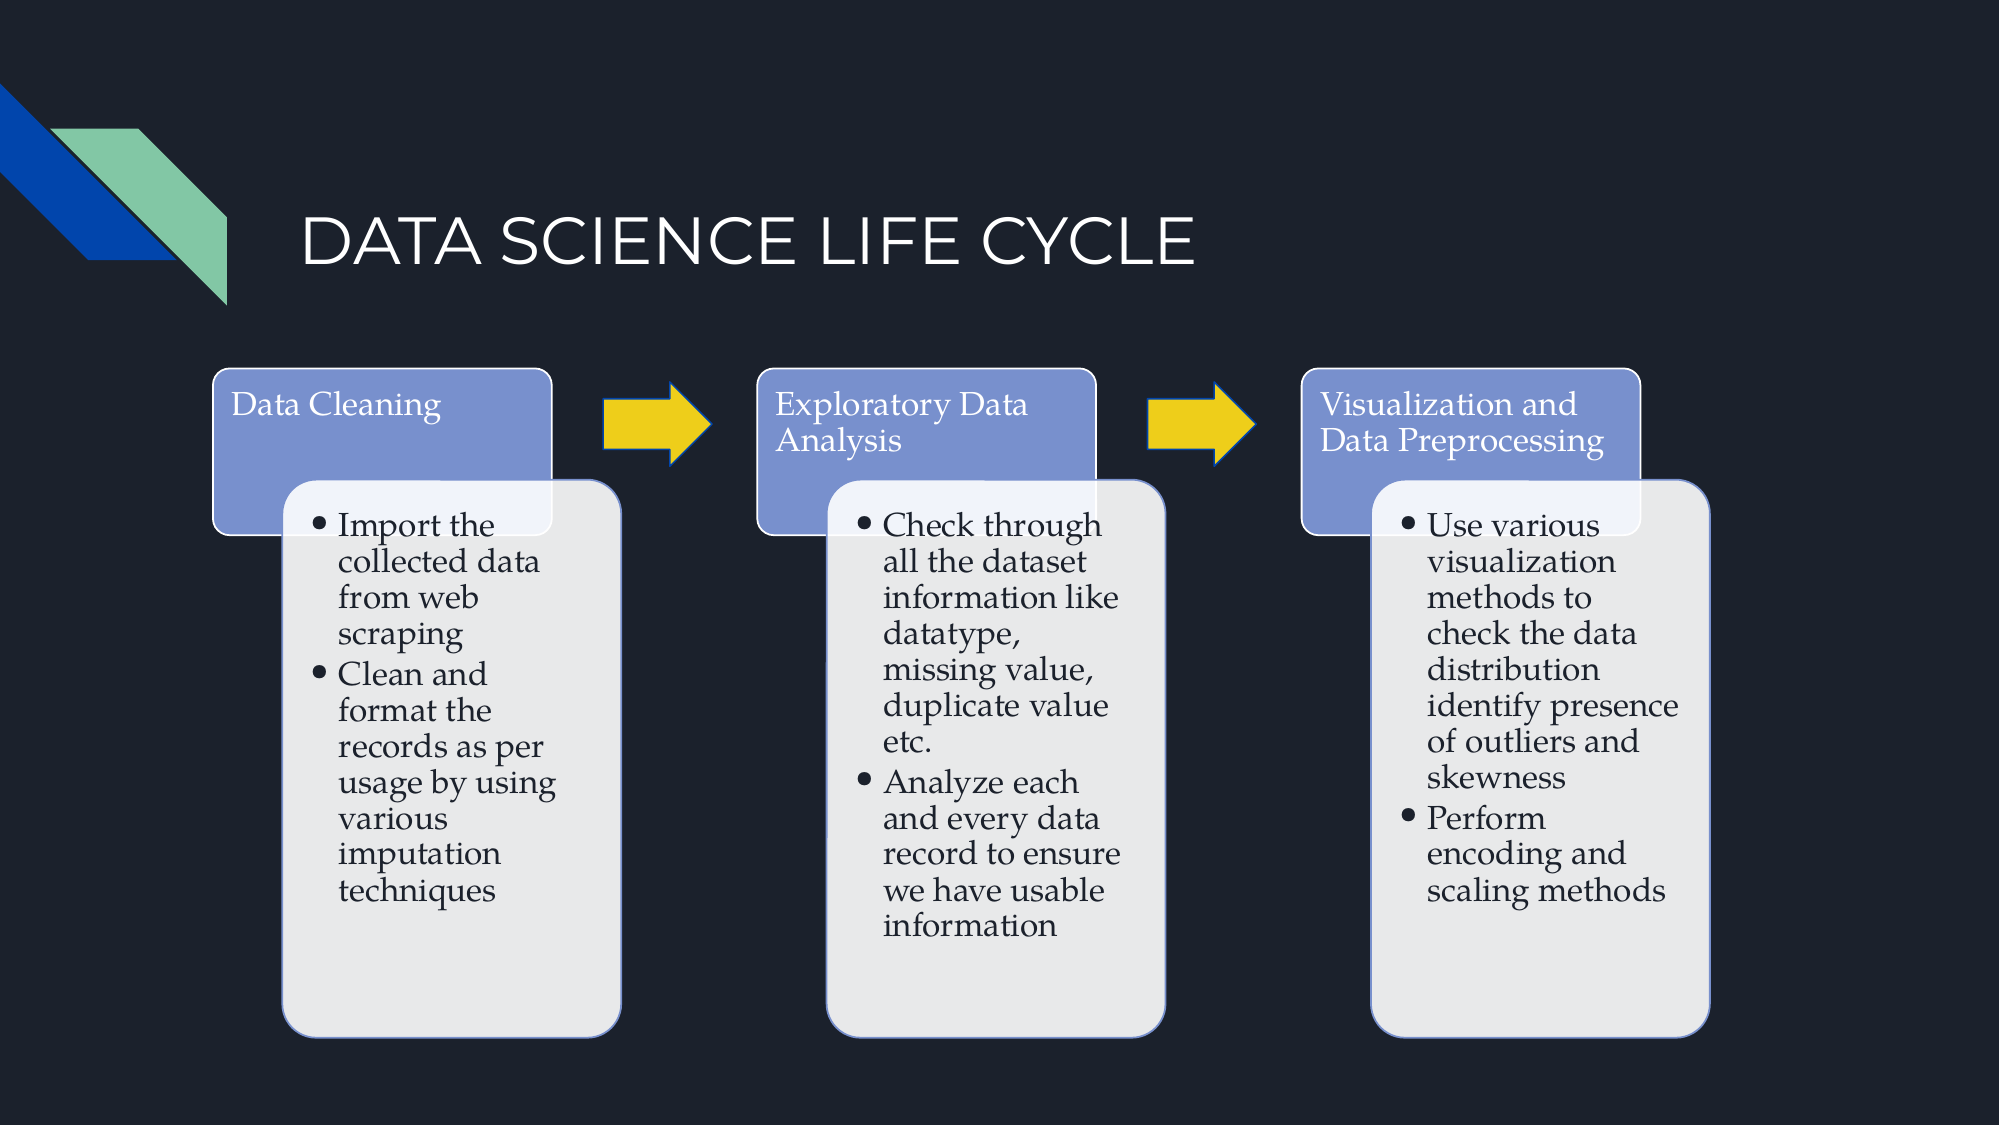

# DATA SCIENCE LIFE CYCLE

Data Cleaning

Exploratory Data Analysis

Visualization and Data Preprocessing

Import the collected data from web scraping
Clean and format the records as per usage by using various imputation techniques
Check through all the dataset information like datatype, missing value, duplicate value etc.
Analyze each and every data record to ensure we have usable information
Use various visualization methods to check the data distribution identify presence of outliers and skewness
Perform encoding and scaling methods